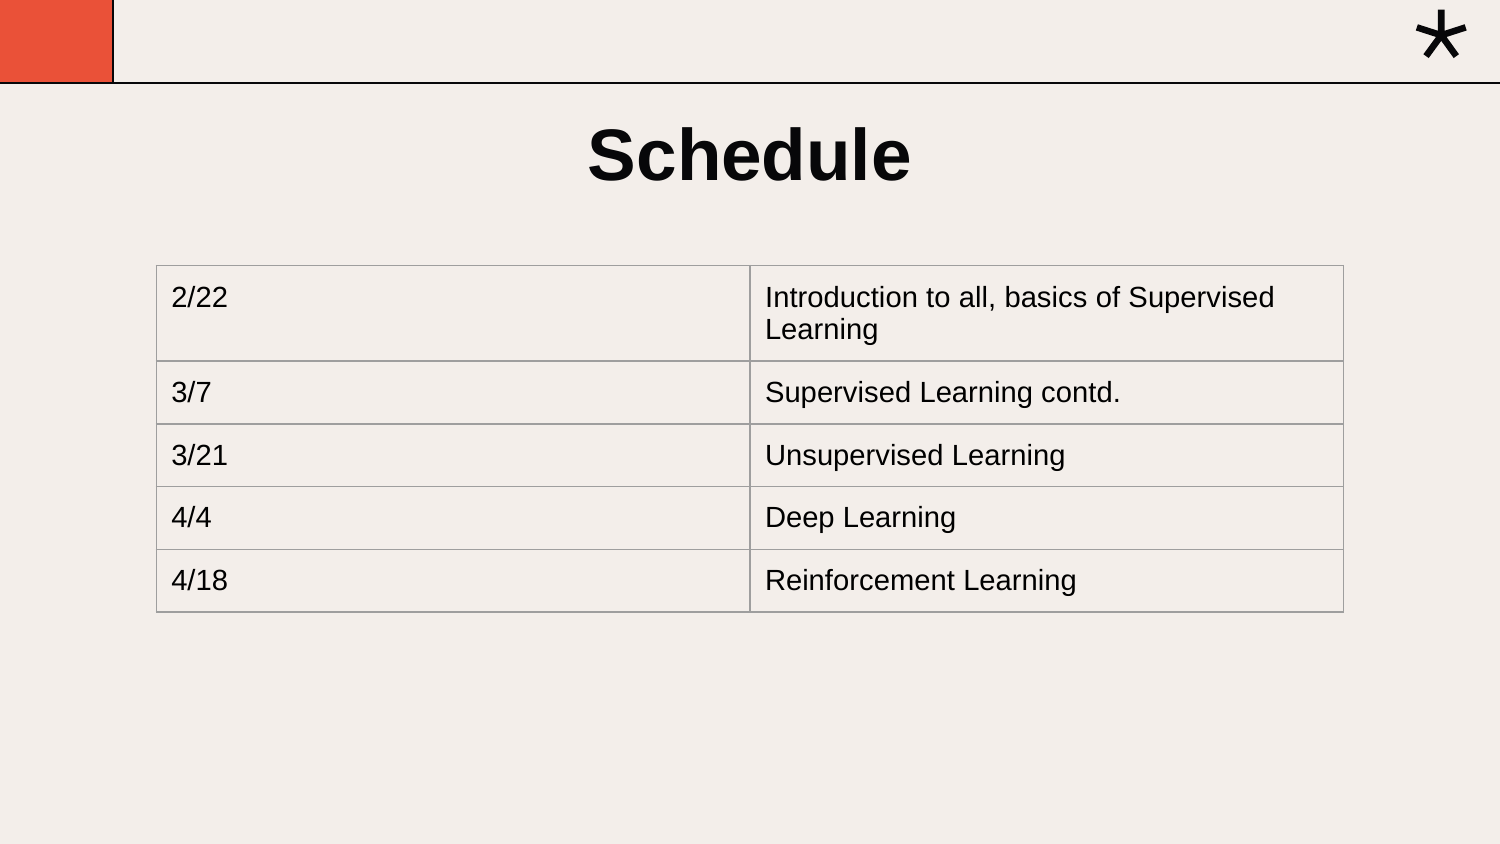

# Schedule
| 2/22 | Introduction to all, basics of Supervised Learning |
| --- | --- |
| 3/7 | Supervised Learning contd. |
| 3/21 | Unsupervised Learning |
| 4/4 | Deep Learning |
| 4/18 | Reinforcement Learning |